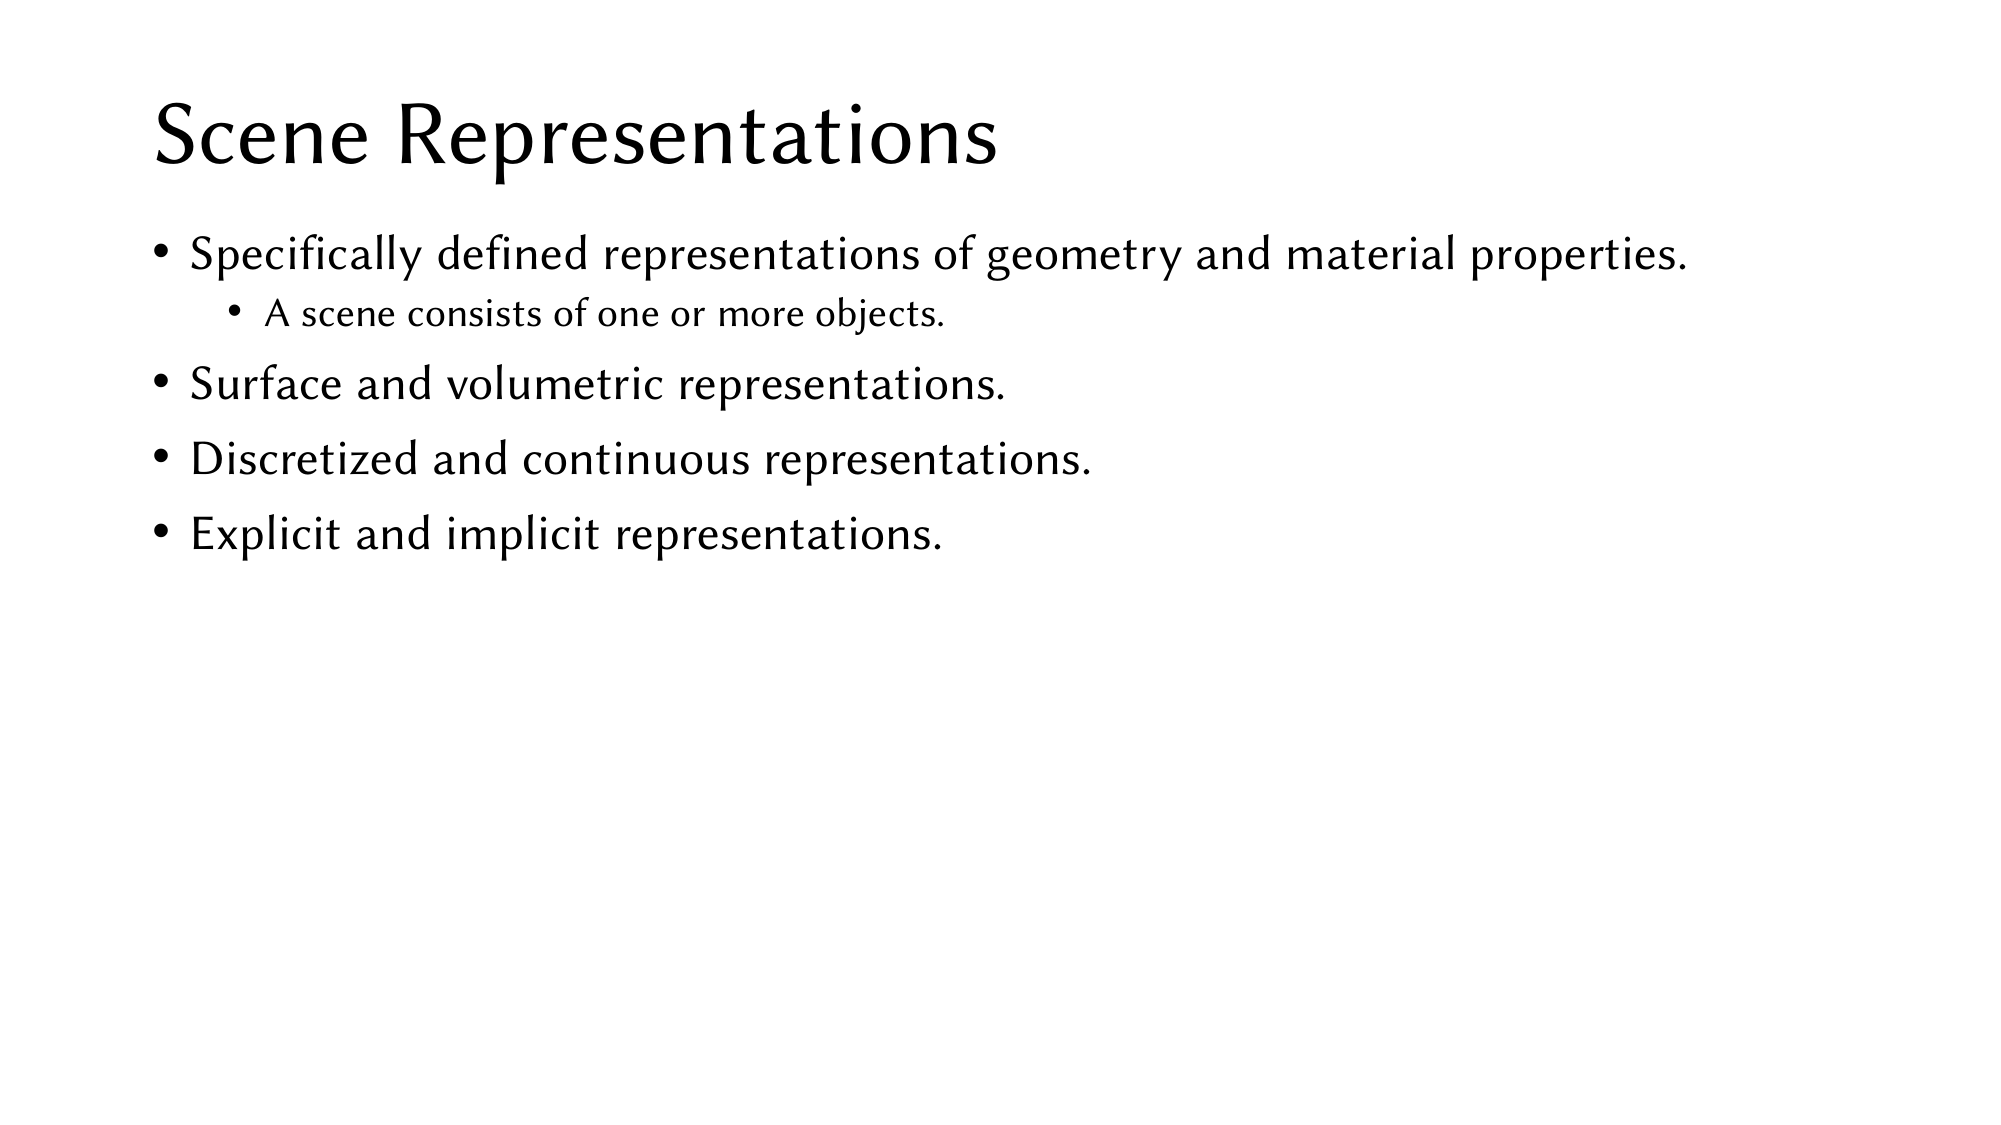

# Scene Representations
Specifically defined representations of geometry and material properties.
A scene consists of one or more objects.
Surface and volumetric representations.
Discretized and continuous representations.
Explicit and implicit representations.